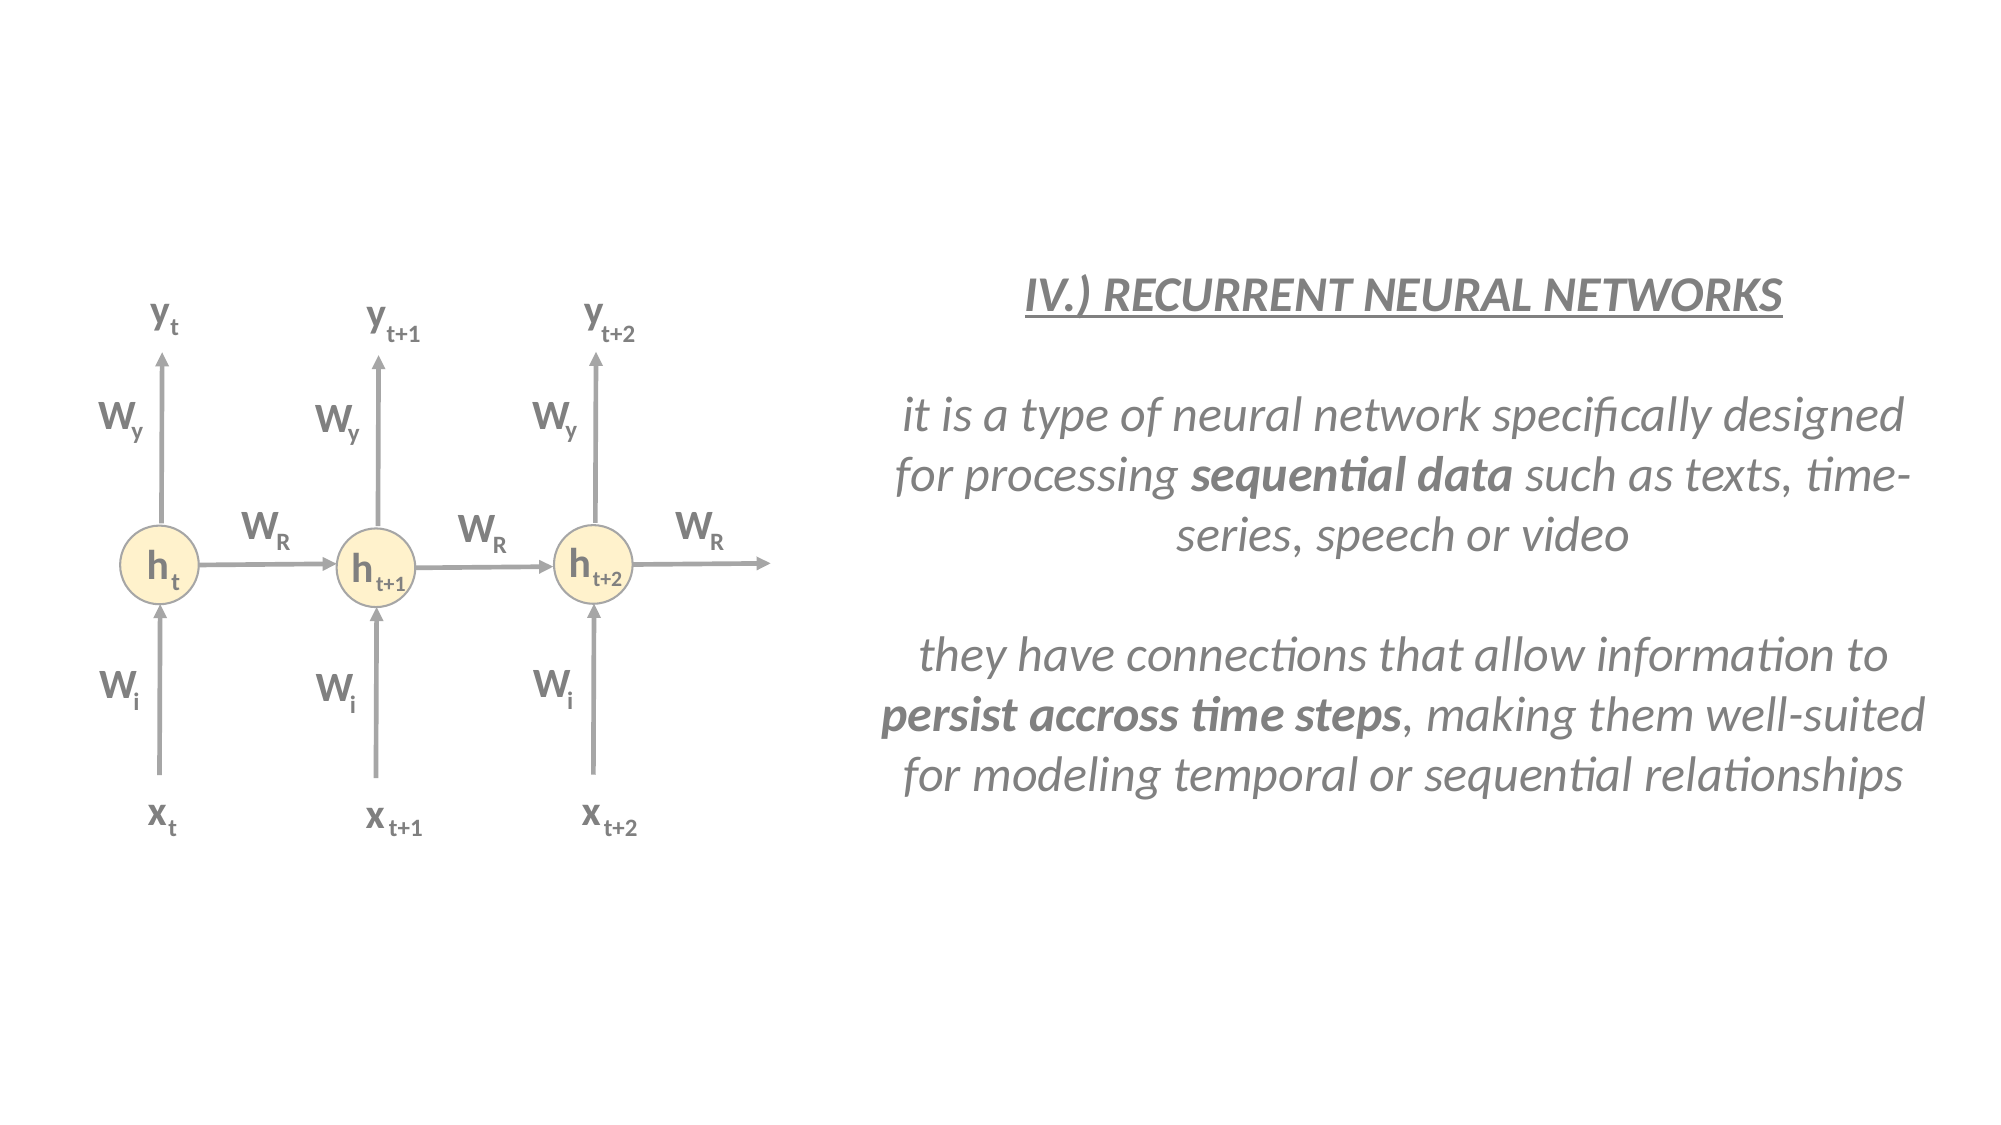

IV.) RECURRENT NEURAL NETWORKS

it is a type of neural network specifically designed for processing sequential data such as texts, time-series, speech or video

they have connections that allow information to persist accross time steps, making them well-suited for modeling temporal or sequential relationships

y
y
y
t
t+1
t+2
W
W
W
y
y
y
W
W
W
R
R
R

h

h
h
t+2
t
t+1
W
W
W
i
i
i
x
x
x
t+1
t
t+2